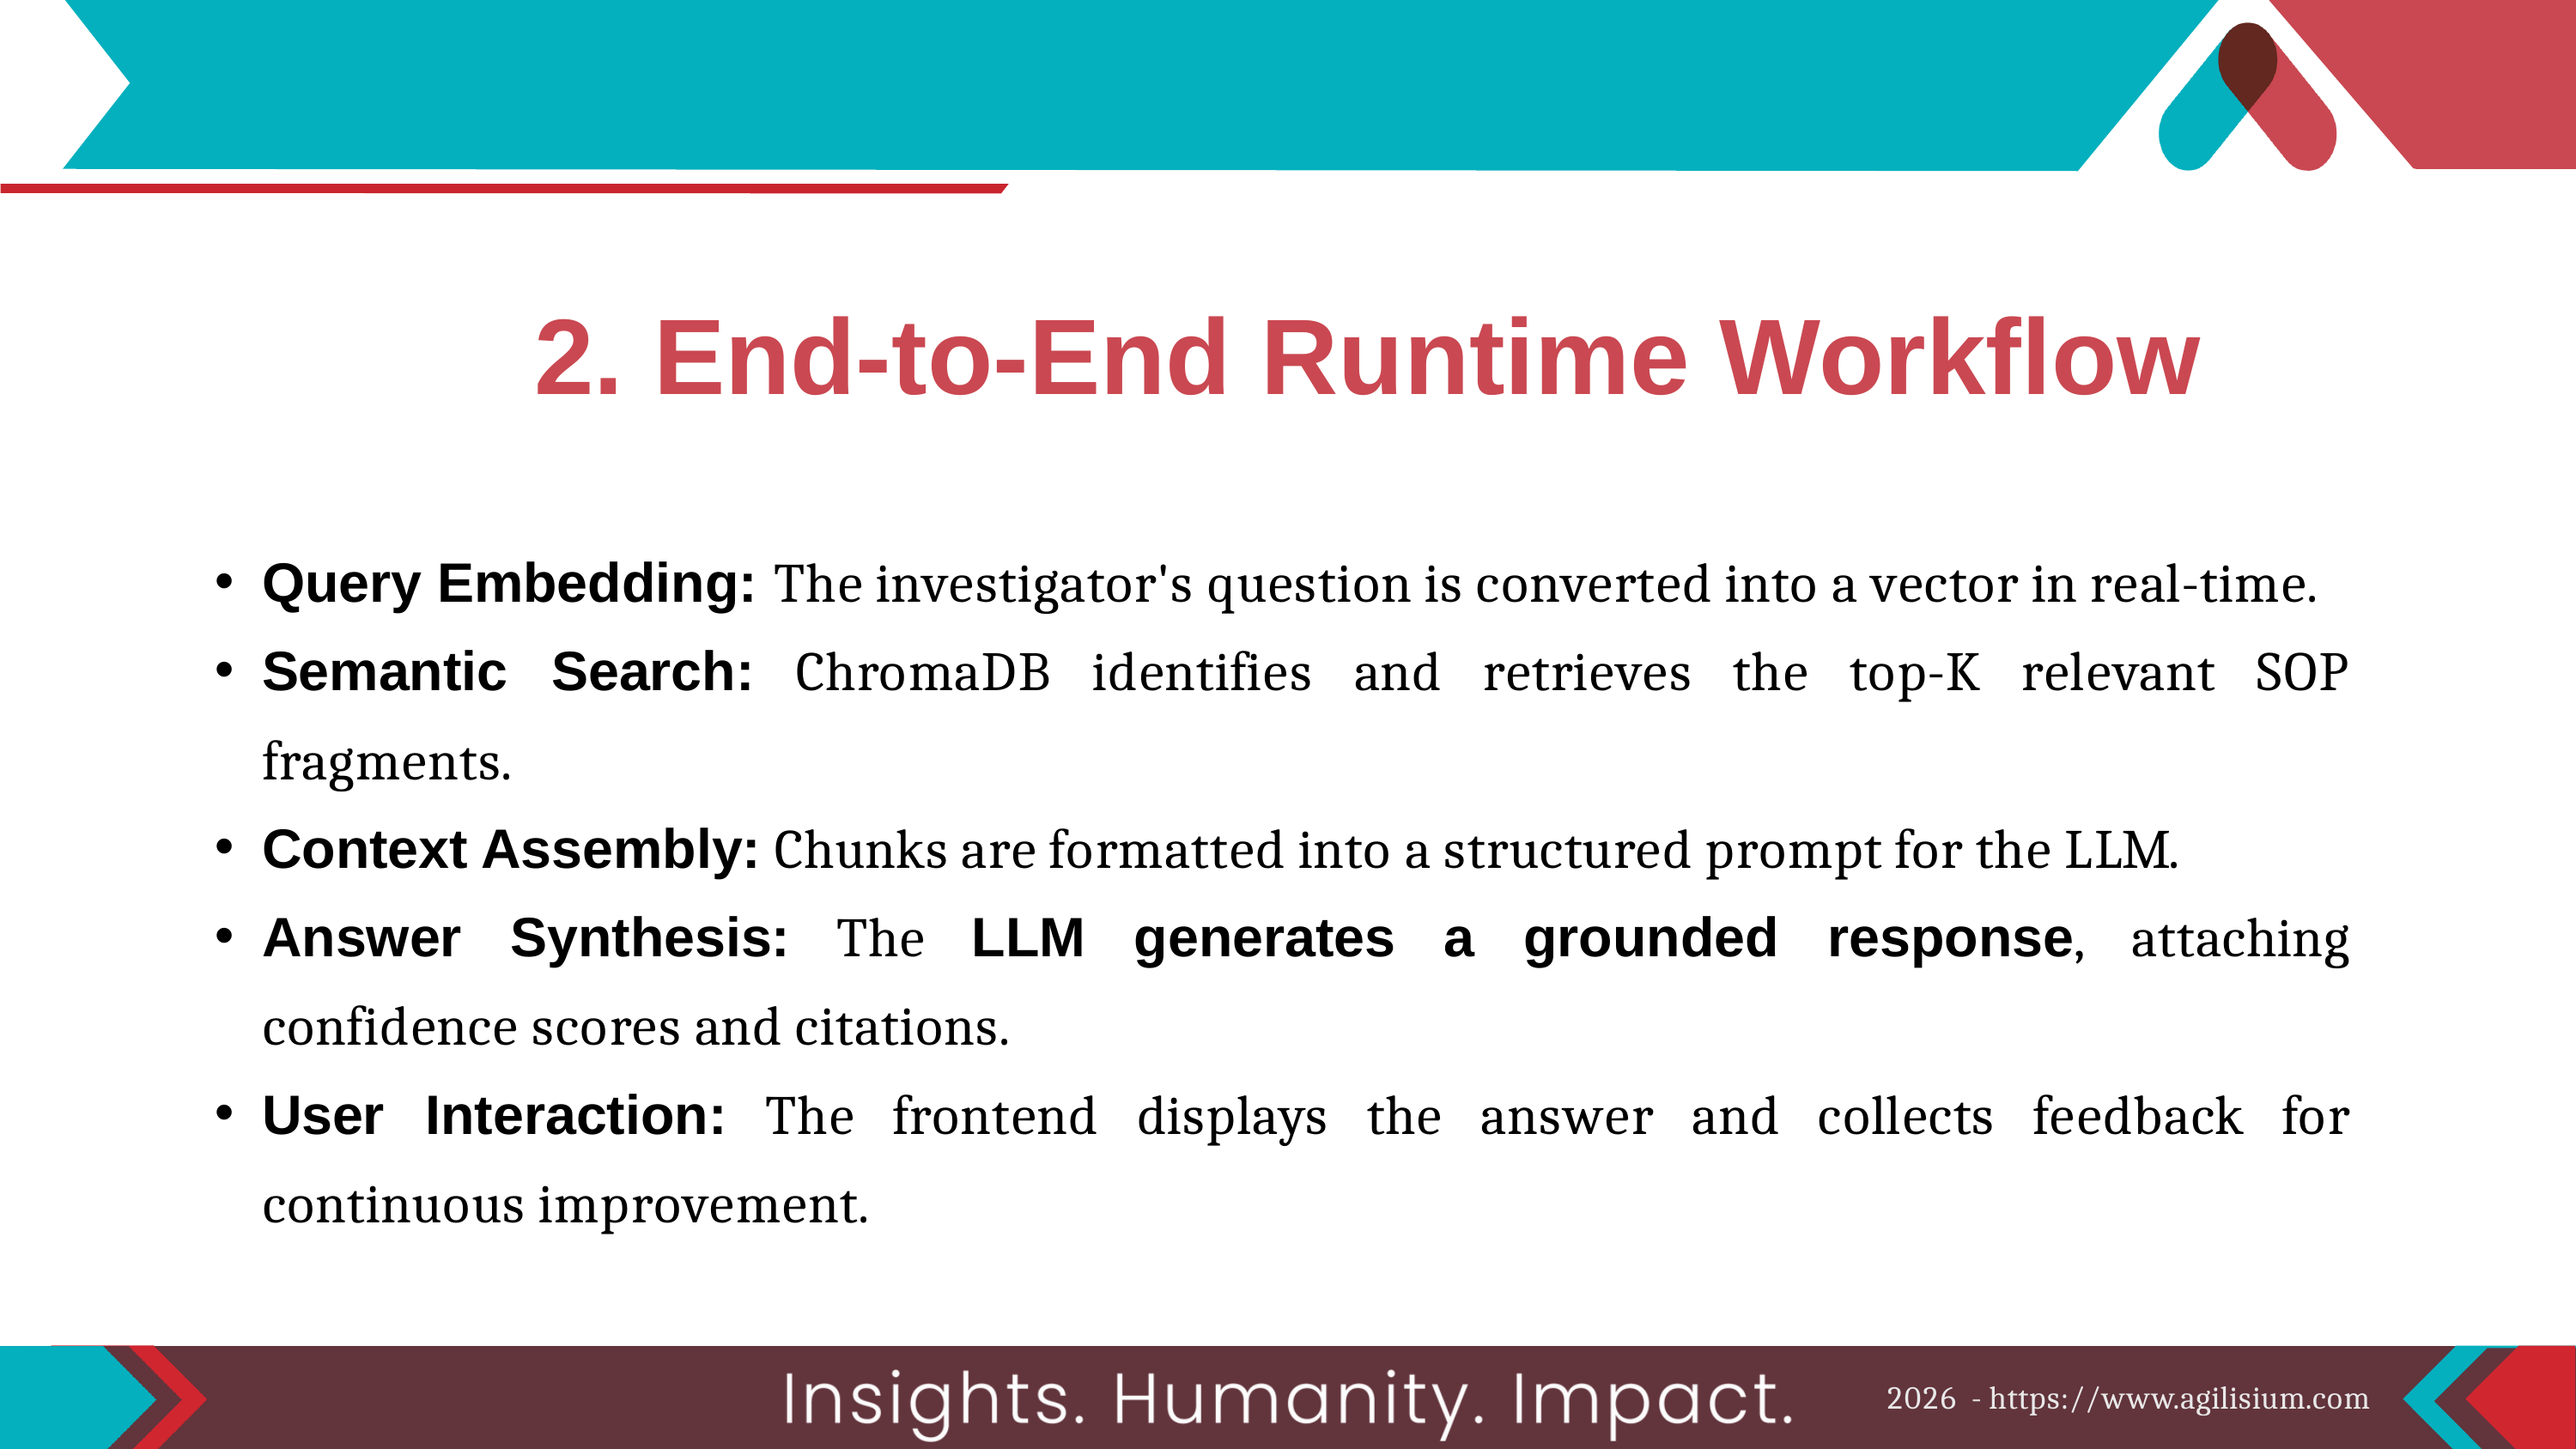

2. End-to-End Runtime Workflow
Query Embedding: The investigator's question is converted into a vector in real-time.
Semantic Search: ChromaDB identifies and retrieves the top-K relevant SOP fragments.
Context Assembly: Chunks are formatted into a structured prompt for the LLM.
Answer Synthesis: The LLM generates a grounded response, attaching confidence scores and citations.
User Interaction: The frontend displays the answer and collects feedback for continuous improvement.

2026  - https://www.agilisium.com